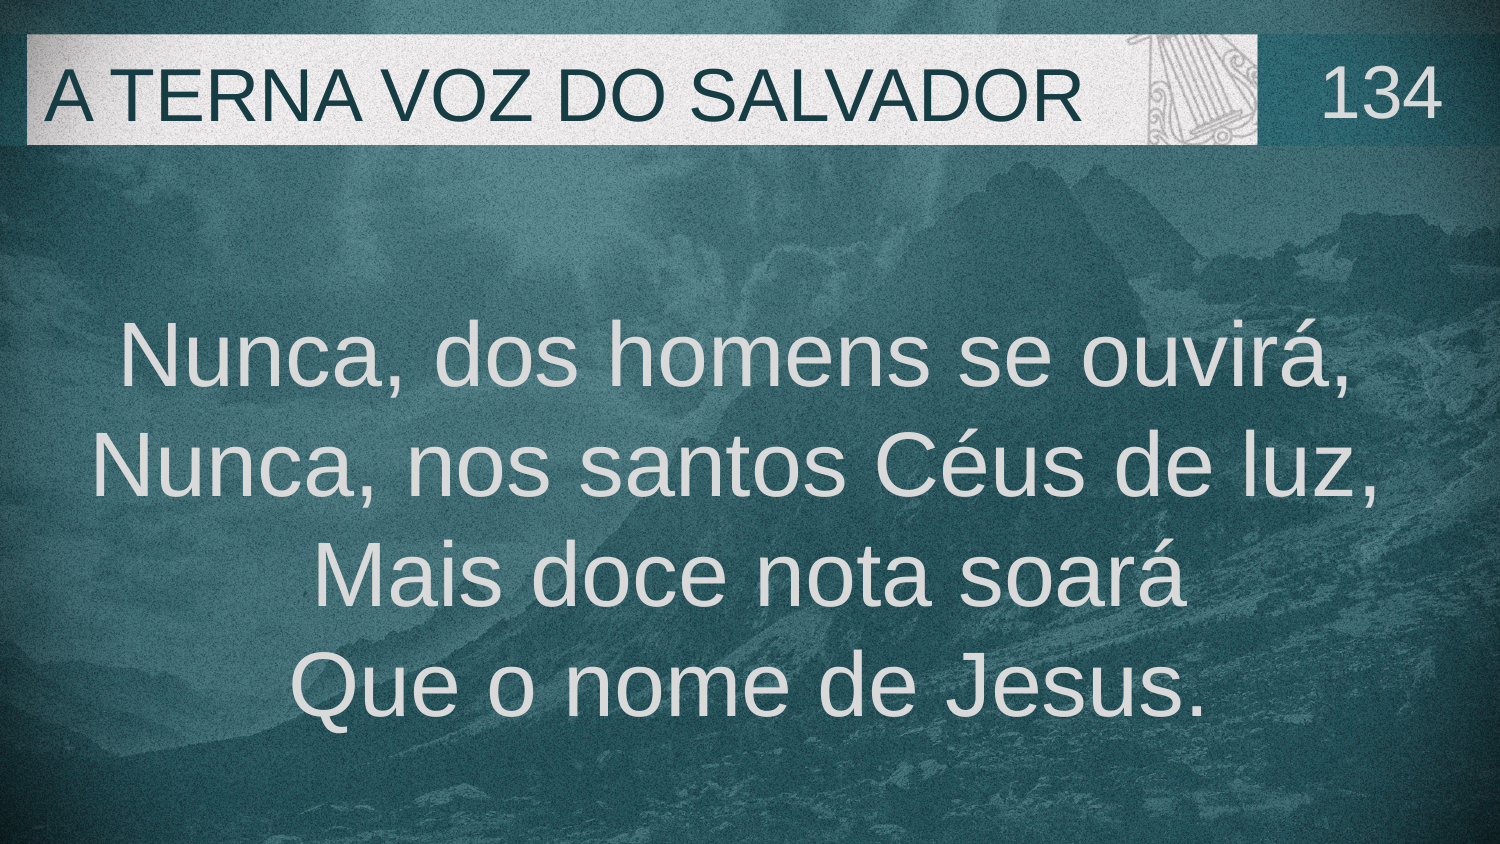

# A TERNA VOZ DO SALVADOR
134
Nunca, dos homens se ouvirá,
Nunca, nos santos Céus de luz,
Mais doce nota soará
Que o nome de Jesus.